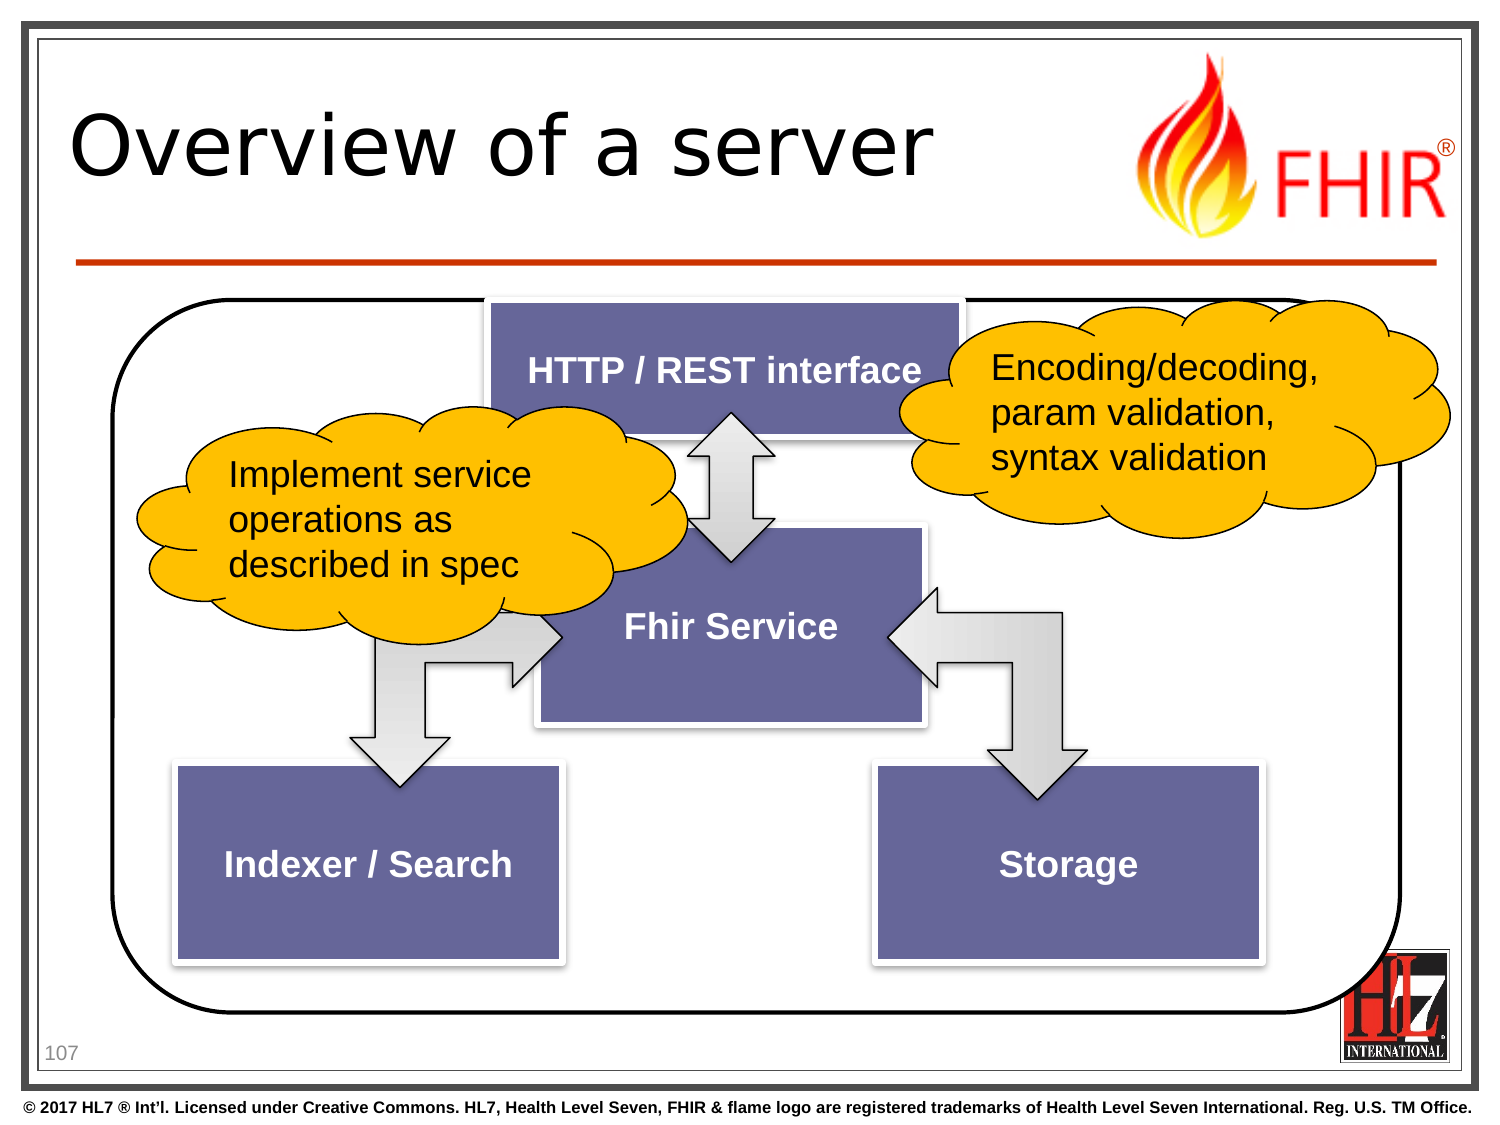

# Overview of a server

HTTP / REST interface
Encoding/decoding, param validation, syntax validation
Implement service operations as described in spec

Fhir Service

Indexer / Search
Storage
107